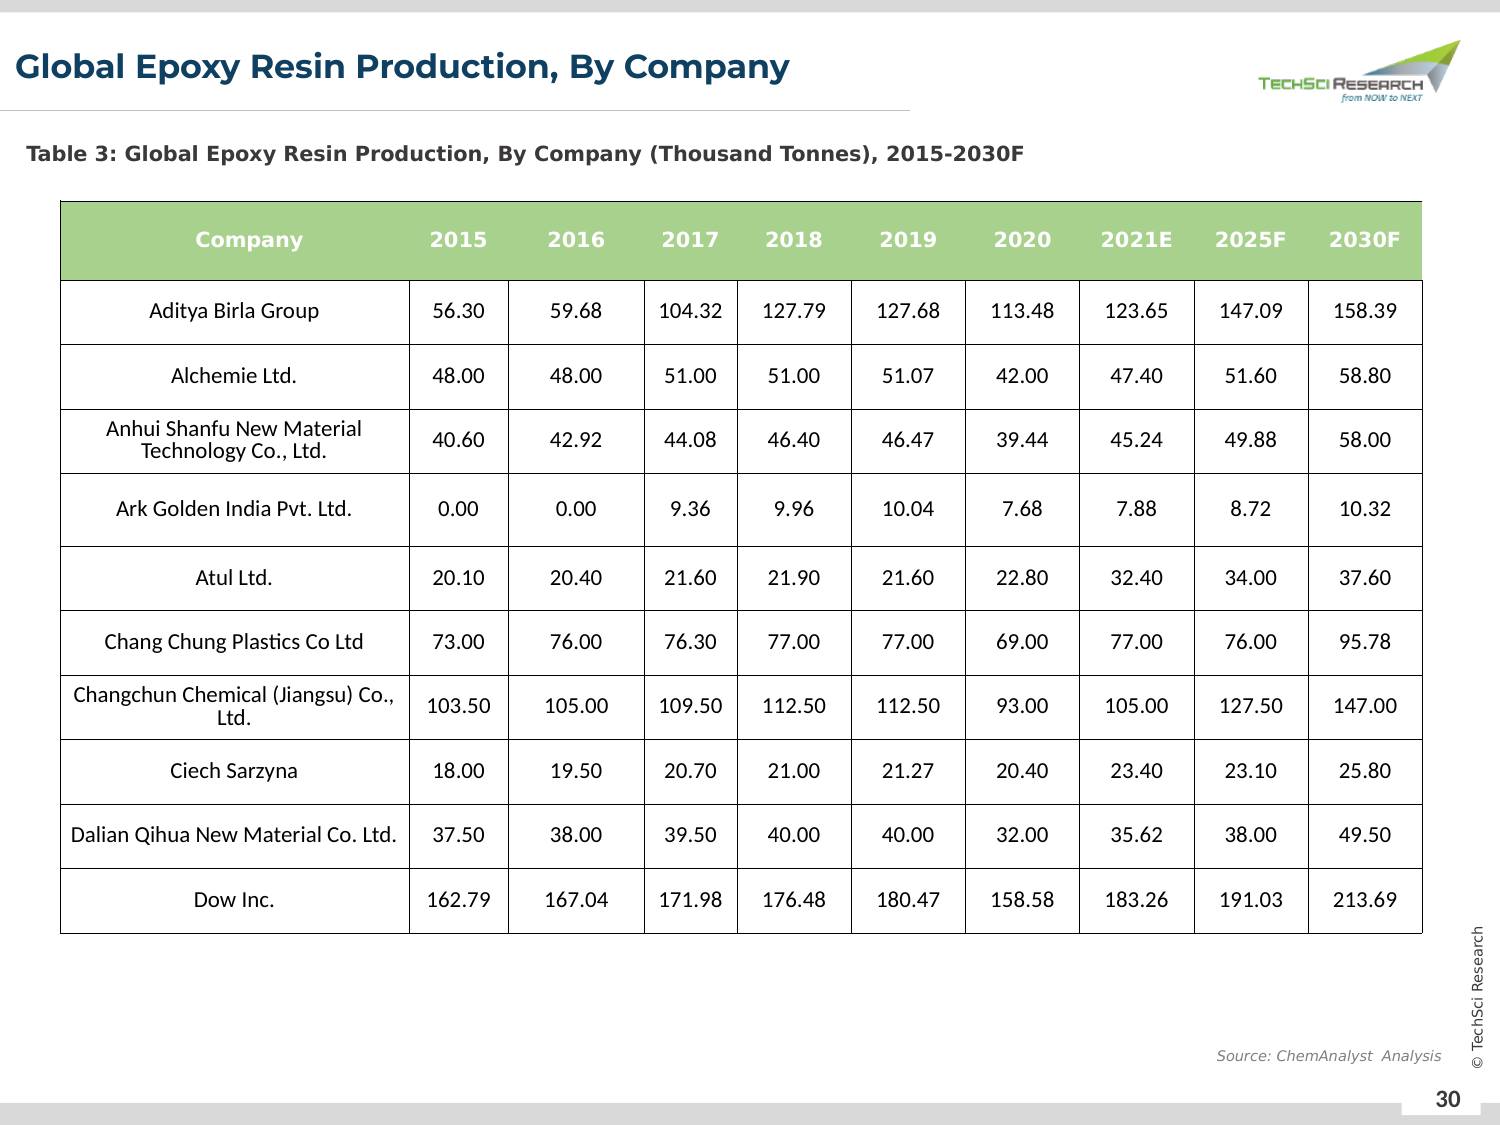

Global Epoxy Resin Production, By Company
Table 3: Global Epoxy Resin Production, By Company (Thousand Tonnes), 2015-2030F
| Company | 2015 | 2016 | 2017 | 2018 | 2019 | 2020 | 2021E | 2025F | 2030F |
| --- | --- | --- | --- | --- | --- | --- | --- | --- | --- |
| Aditya Birla Group | 56.30 | 59.68 | 104.32 | 127.79 | 127.68 | 113.48 | 123.65 | 147.09 | 158.39 |
| Alchemie Ltd. | 48.00 | 48.00 | 51.00 | 51.00 | 51.07 | 42.00 | 47.40 | 51.60 | 58.80 |
| Anhui Shanfu New Material Technology Co., Ltd. | 40.60 | 42.92 | 44.08 | 46.40 | 46.47 | 39.44 | 45.24 | 49.88 | 58.00 |
| Ark Golden India Pvt. Ltd. | 0.00 | 0.00 | 9.36 | 9.96 | 10.04 | 7.68 | 7.88 | 8.72 | 10.32 |
| Atul Ltd. | 20.10 | 20.40 | 21.60 | 21.90 | 21.60 | 22.80 | 32.40 | 34.00 | 37.60 |
| Chang Chung Plastics Co Ltd | 73.00 | 76.00 | 76.30 | 77.00 | 77.00 | 69.00 | 77.00 | 76.00 | 95.78 |
| Changchun Chemical (Jiangsu) Co., Ltd. | 103.50 | 105.00 | 109.50 | 112.50 | 112.50 | 93.00 | 105.00 | 127.50 | 147.00 |
| Ciech Sarzyna | 18.00 | 19.50 | 20.70 | 21.00 | 21.27 | 20.40 | 23.40 | 23.10 | 25.80 |
| Dalian Qihua New Material Co. Ltd. | 37.50 | 38.00 | 39.50 | 40.00 | 40.00 | 32.00 | 35.62 | 38.00 | 49.50 |
| Dow Inc. | 162.79 | 167.04 | 171.98 | 176.48 | 180.47 | 158.58 | 183.26 | 191.03 | 213.69 |
Source: ChemAnalyst  Analysis